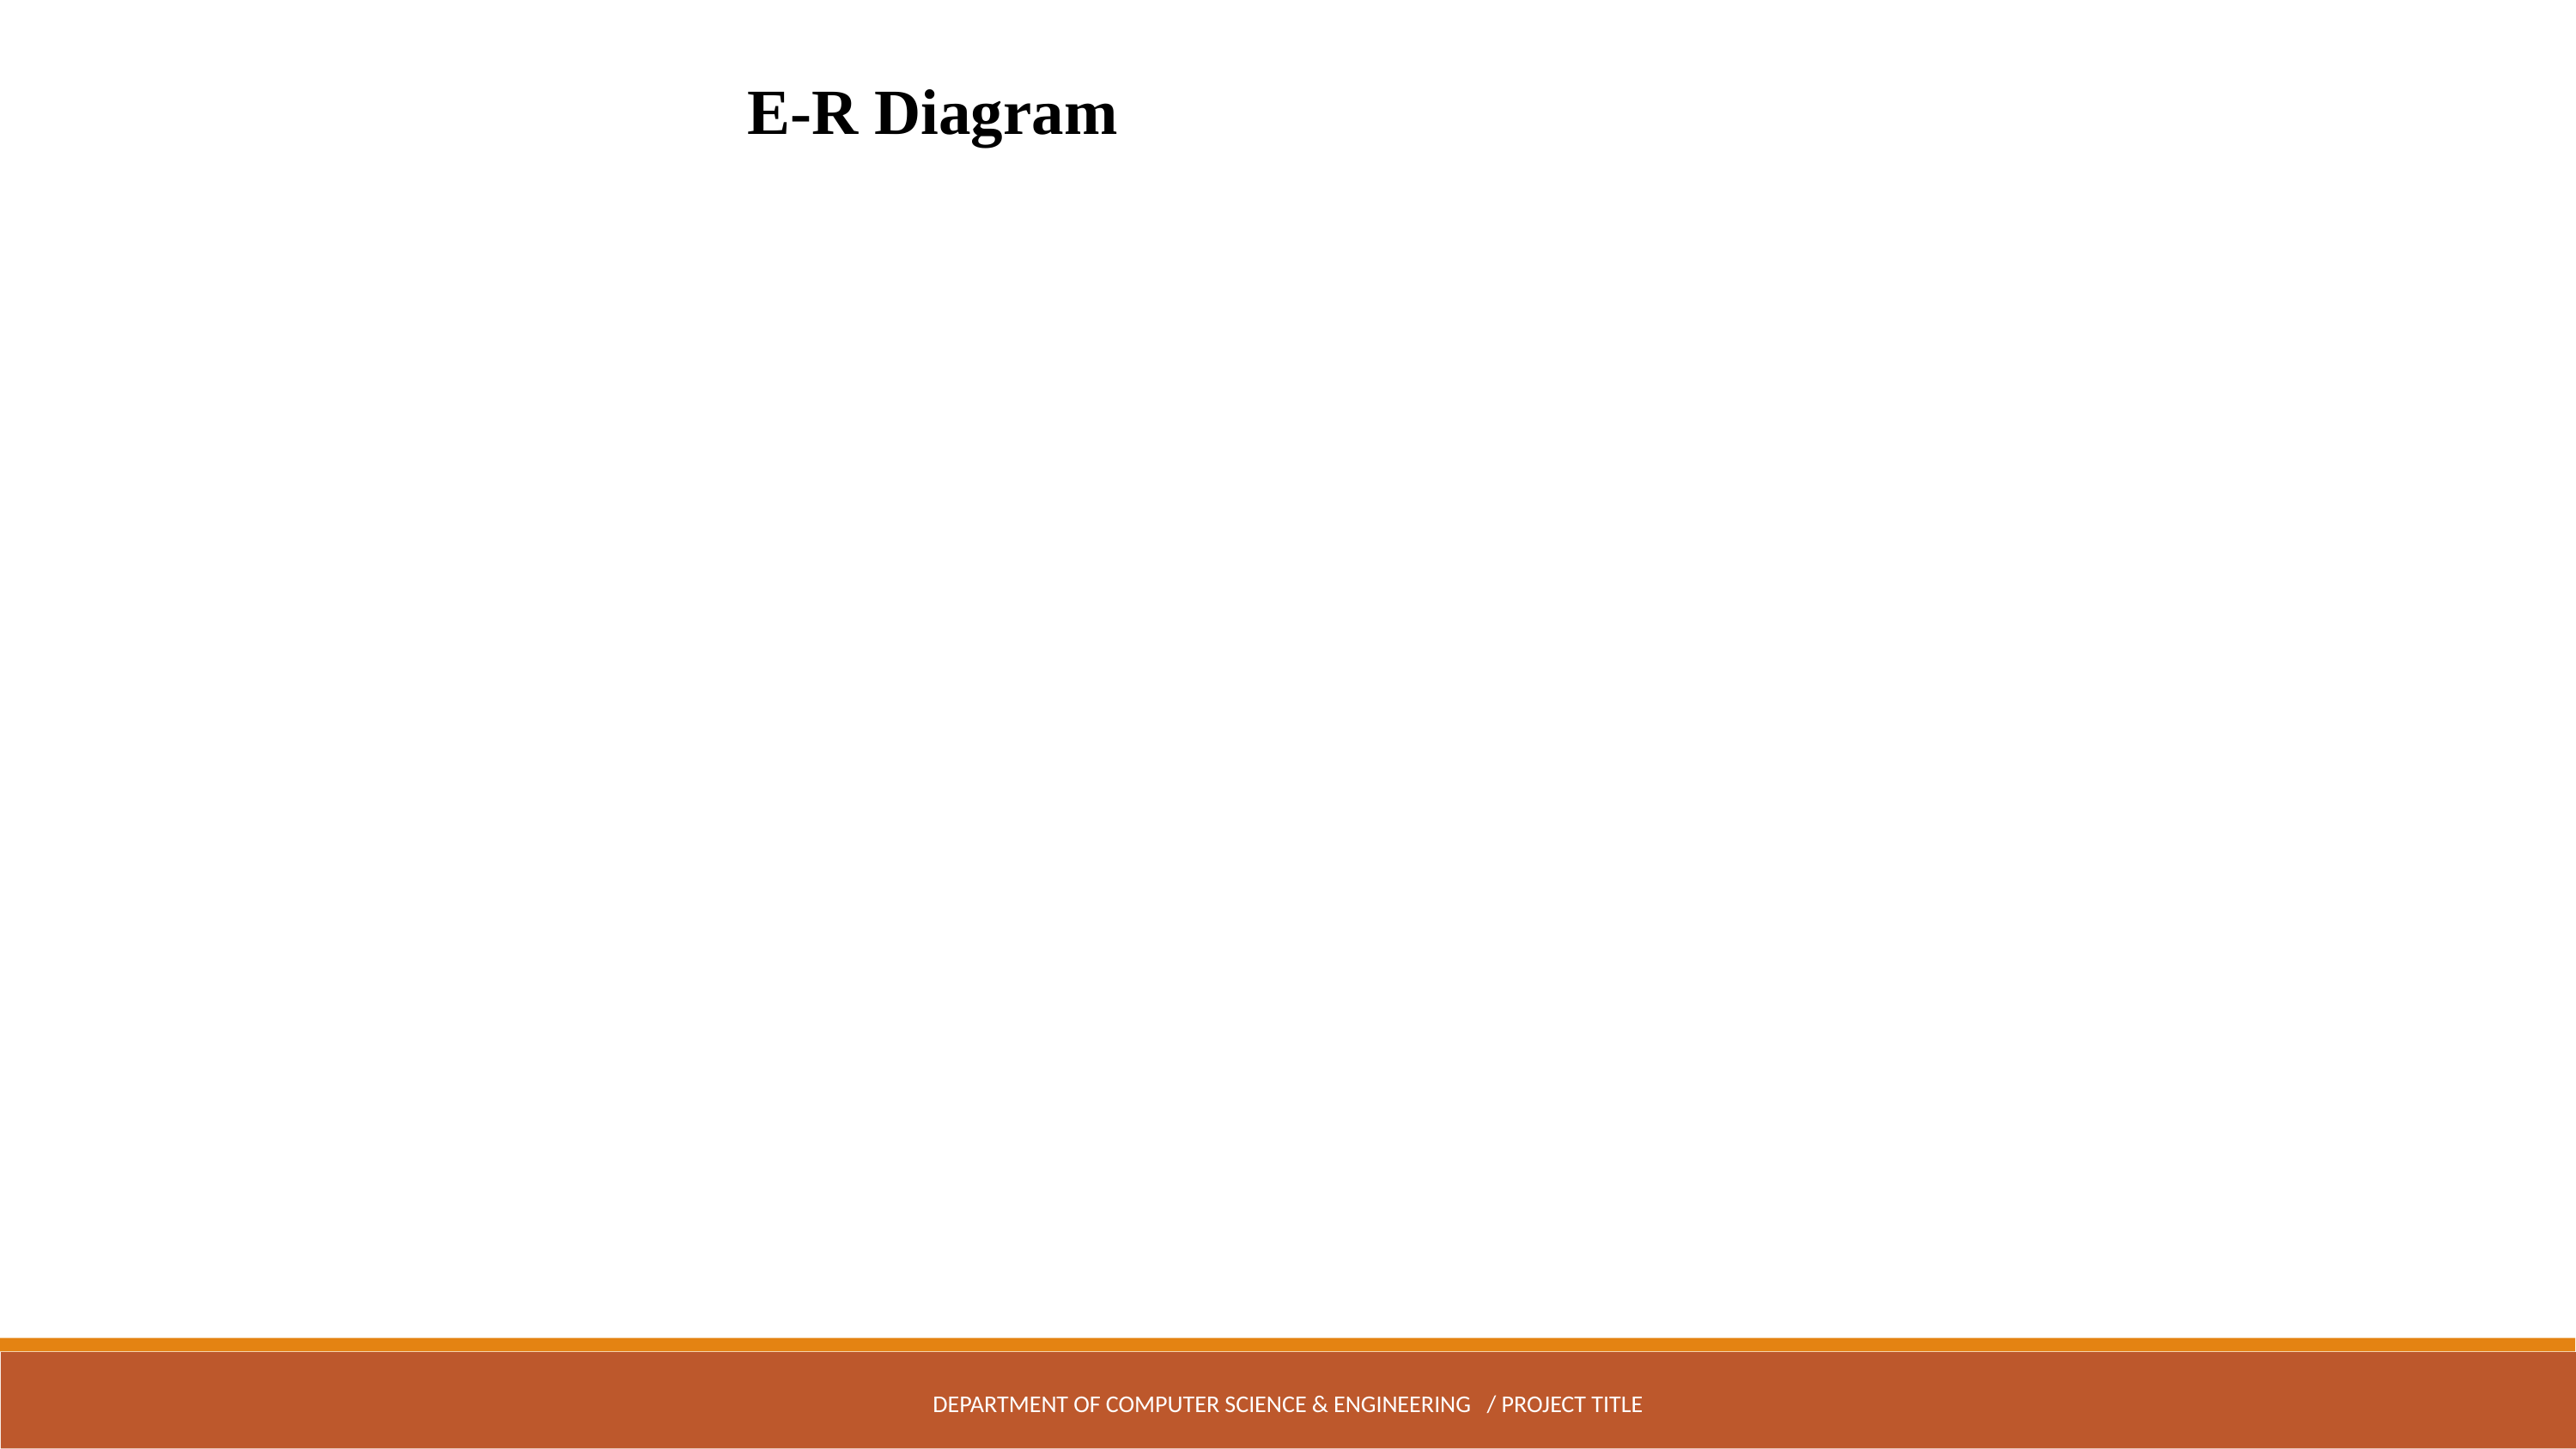

E-R Diagram

DEPARTMENT OF COMPUTER SCIENCE & ENGINEERING   / PROJECT TITLE
22